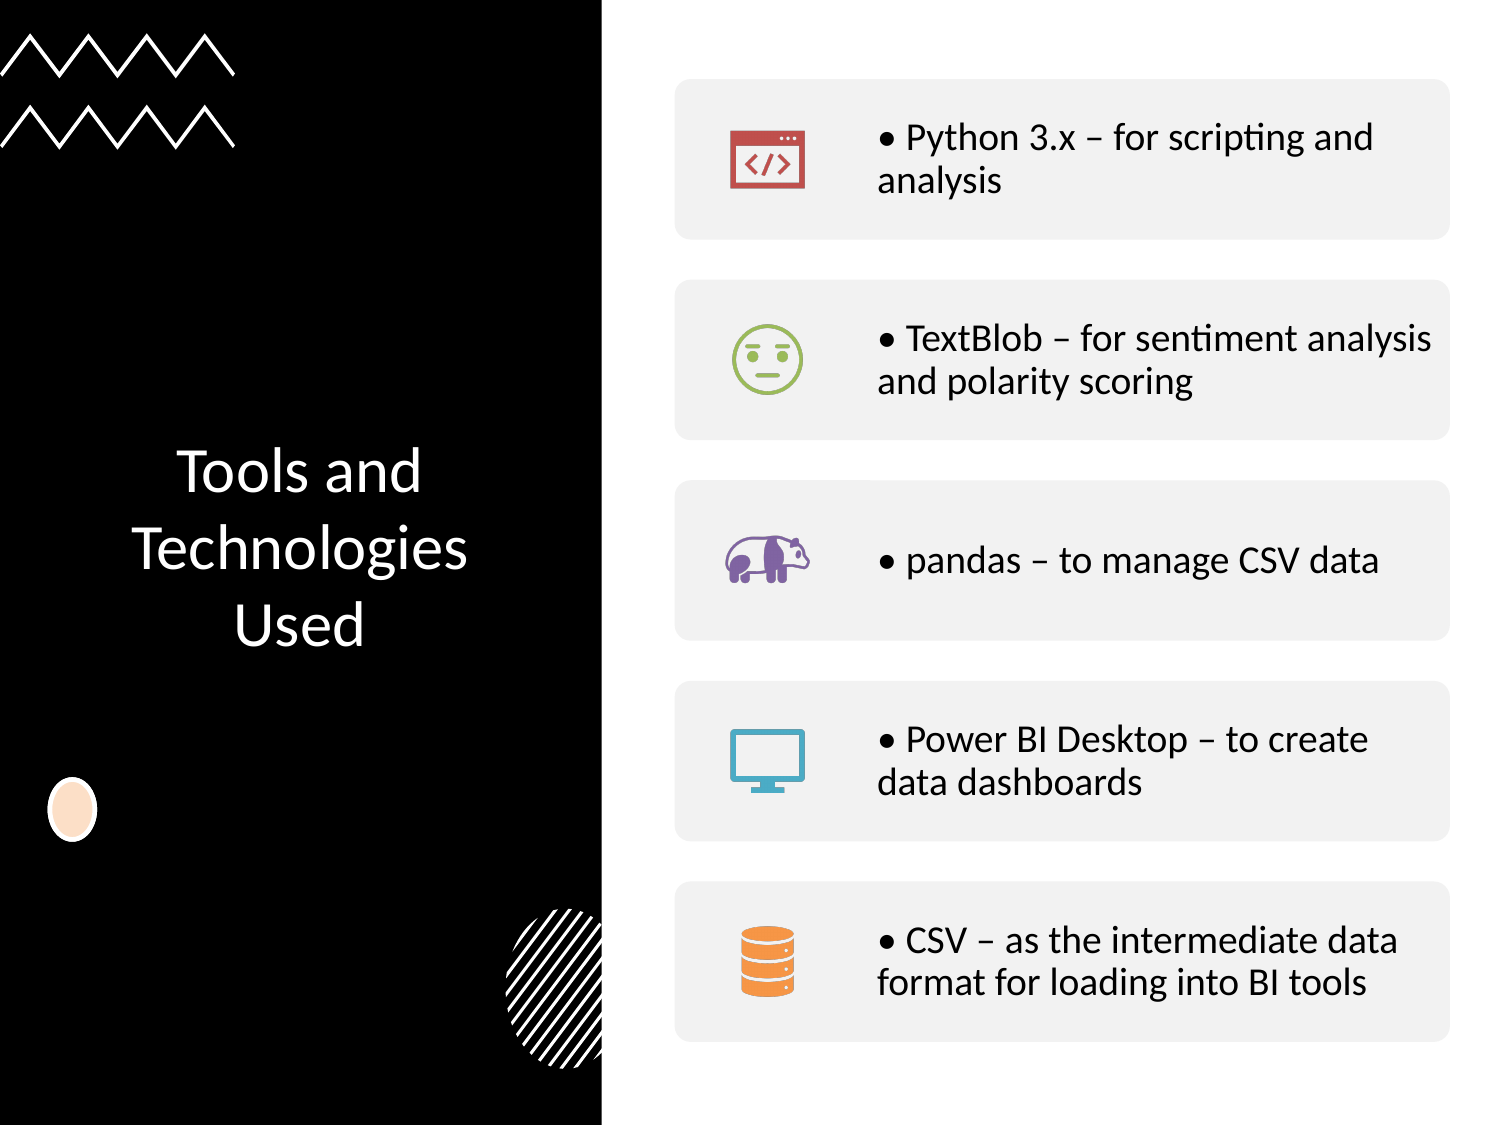

• Python 3.x – for scripting and analysis
• TextBlob – for sentiment analysis and polarity scoring
• pandas – to manage CSV data
• Power BI Desktop – to create data dashboards
• CSV – as the intermediate data format for loading into BI tools
# Tools and Technologies Used